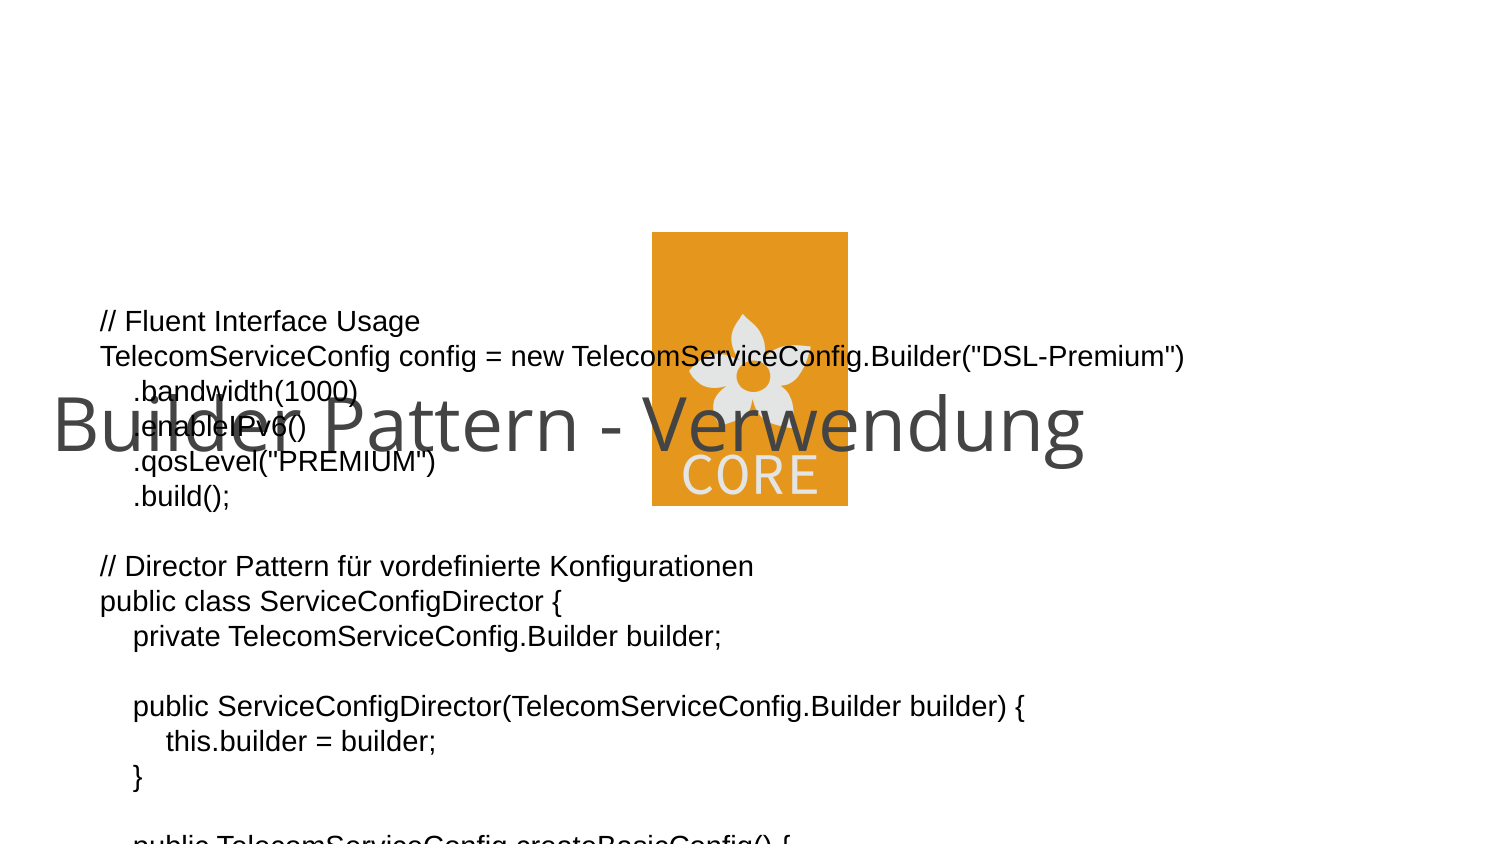

# Builder Pattern - Verwendung

// Fluent Interface Usage
TelecomServiceConfig config = new TelecomServiceConfig.Builder("DSL-Premium")
    .bandwidth(1000)
    .enableIPv6()
    .qosLevel("PREMIUM")
    .build();
// Director Pattern für vordefinierte Konfigurationen
public class ServiceConfigDirector {
    private TelecomServiceConfig.Builder builder;
    public ServiceConfigDirector(TelecomServiceConfig.Builder builder) {
        this.builder = builder;
    }
    public TelecomServiceConfig createBasicConfig() {
        return builder
            .bandwidth(100)
            .qosLevel("STANDARD")
            .build();
    }
    public TelecomServiceConfig createPremiumConfig() {
        return builder
            .bandwidth(1000)
            .enableIPv6()
            .qosLevel("PREMIUM")
            .build();
    }
}
// Usage with Director
ServiceConfigDirector director = new ServiceConfigDirector(
    new TelecomServiceConfig.Builder("Fiber")
);
TelecomServiceConfig premiumConfig = director.createPremiumConfig();